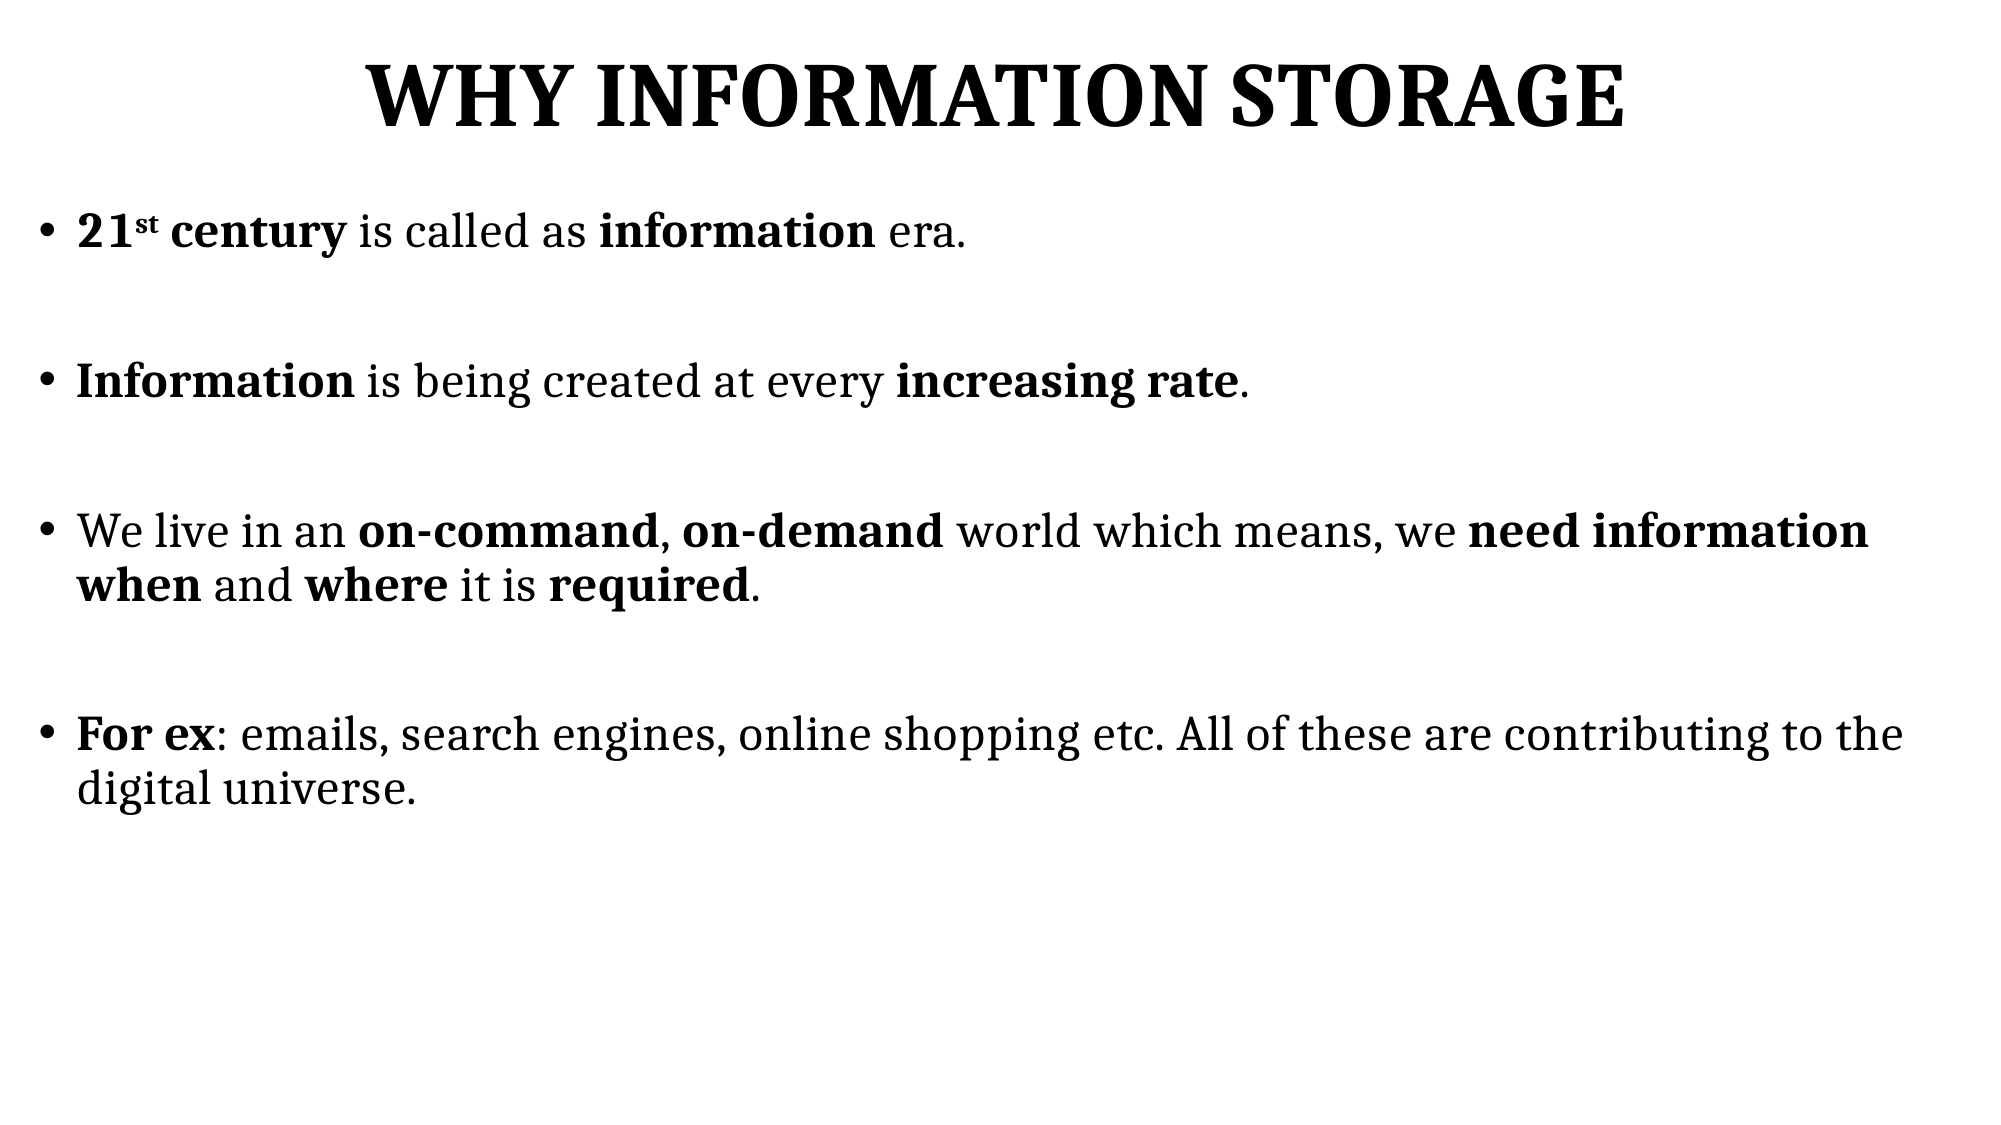

# WHY INFORMATION STORAGE
21st century is called as information era.

Information is being created at every increasing rate.

We live in an on-command, on-demand world which means, we need information when and where it is required.

For ex: emails, search engines, online shopping etc. All of these are contributing to the digital universe.